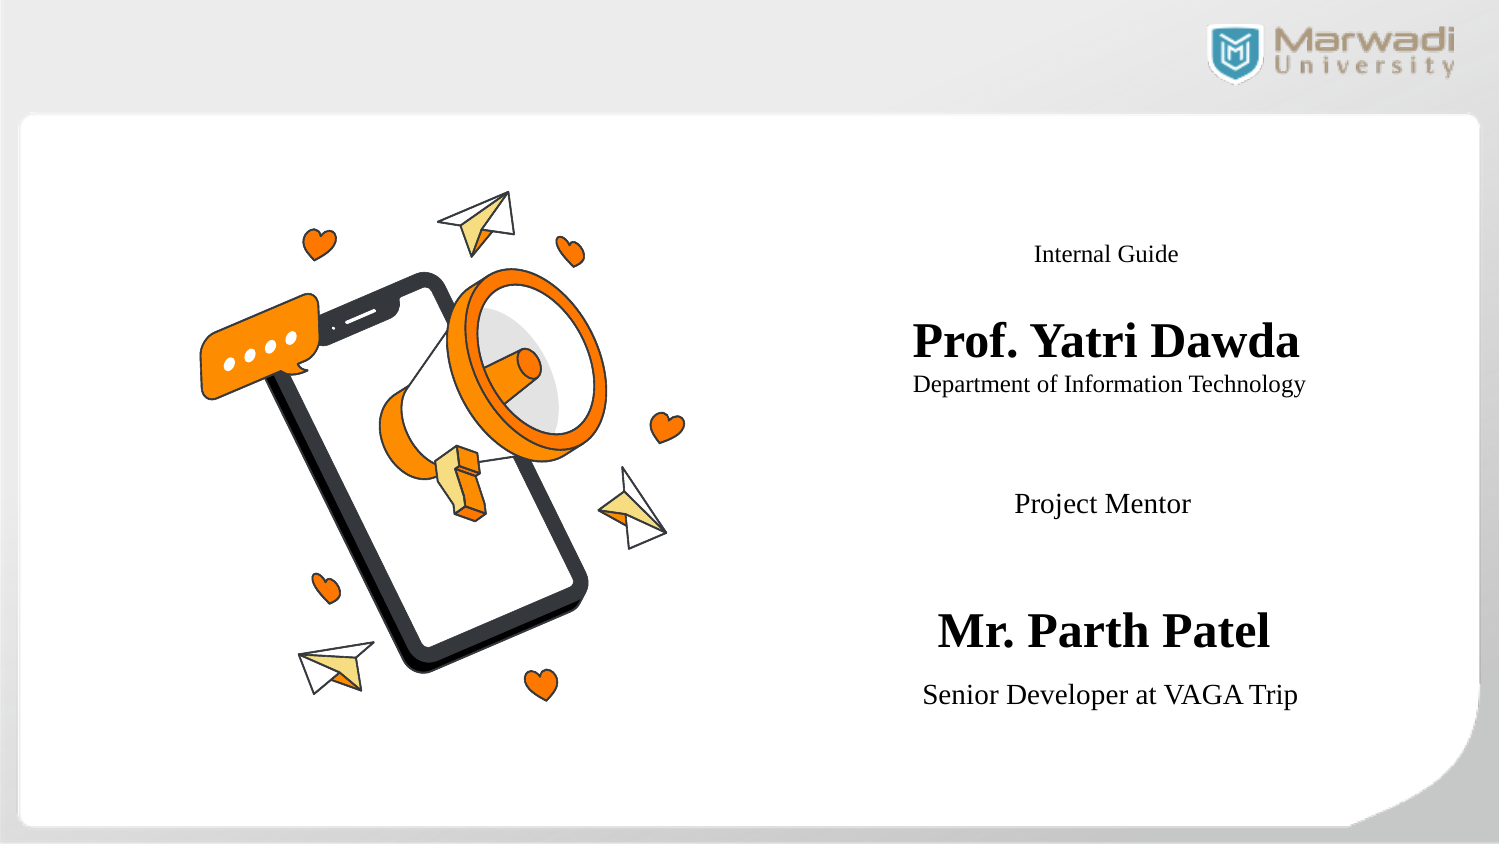

Internal Guide

Prof. Yatri Dawda
 Department of Information Technology
# Project Mentor

Mr. Parth Patel
Senior Developer at VAGA Trip